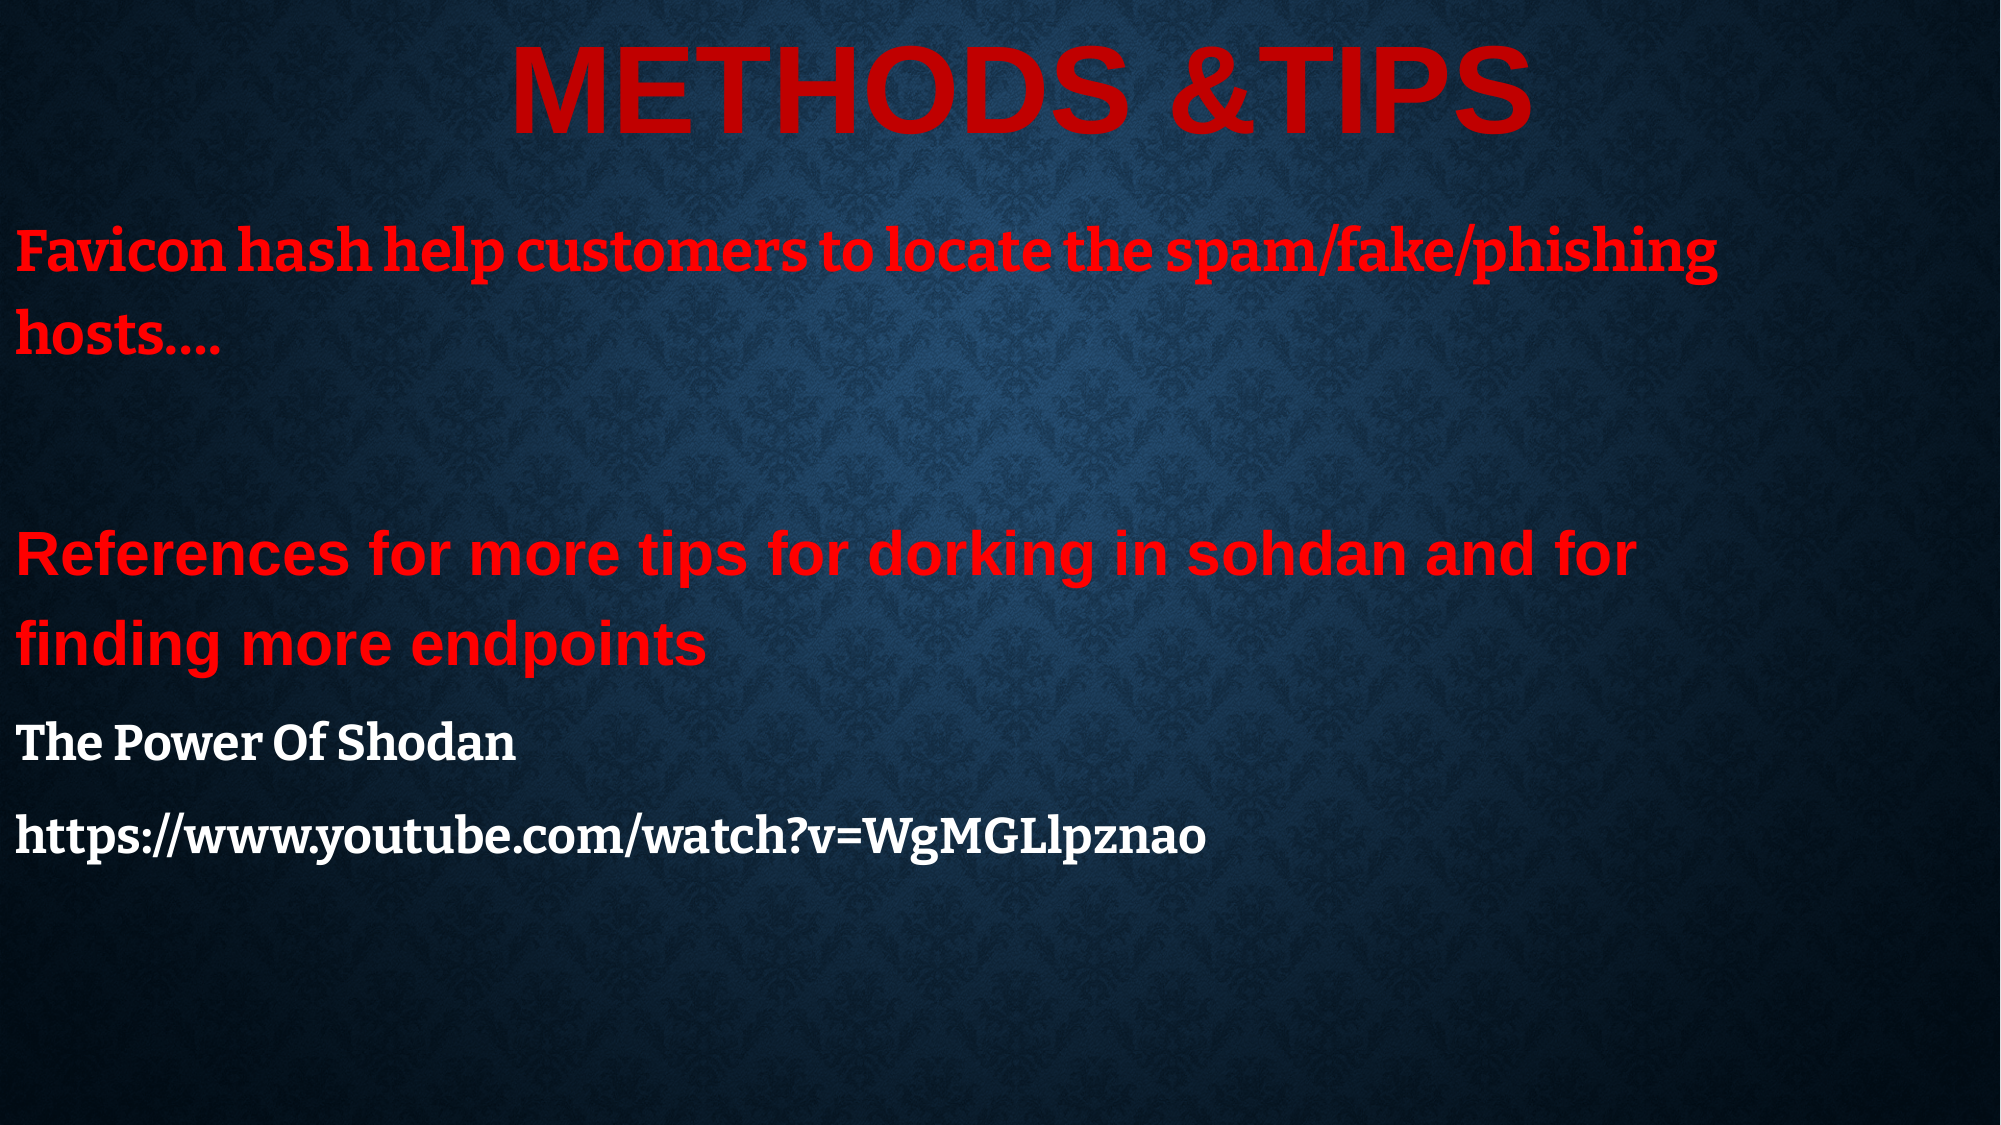

# METHODS &TIPS

Favicon hash help customers to locate the spam/fake/phishing hosts….

References for more tips for dorking in sohdan and for finding more endpoints
The Power Of Shodan
https://www.youtube.com/watch?v=WgMGLlpznao